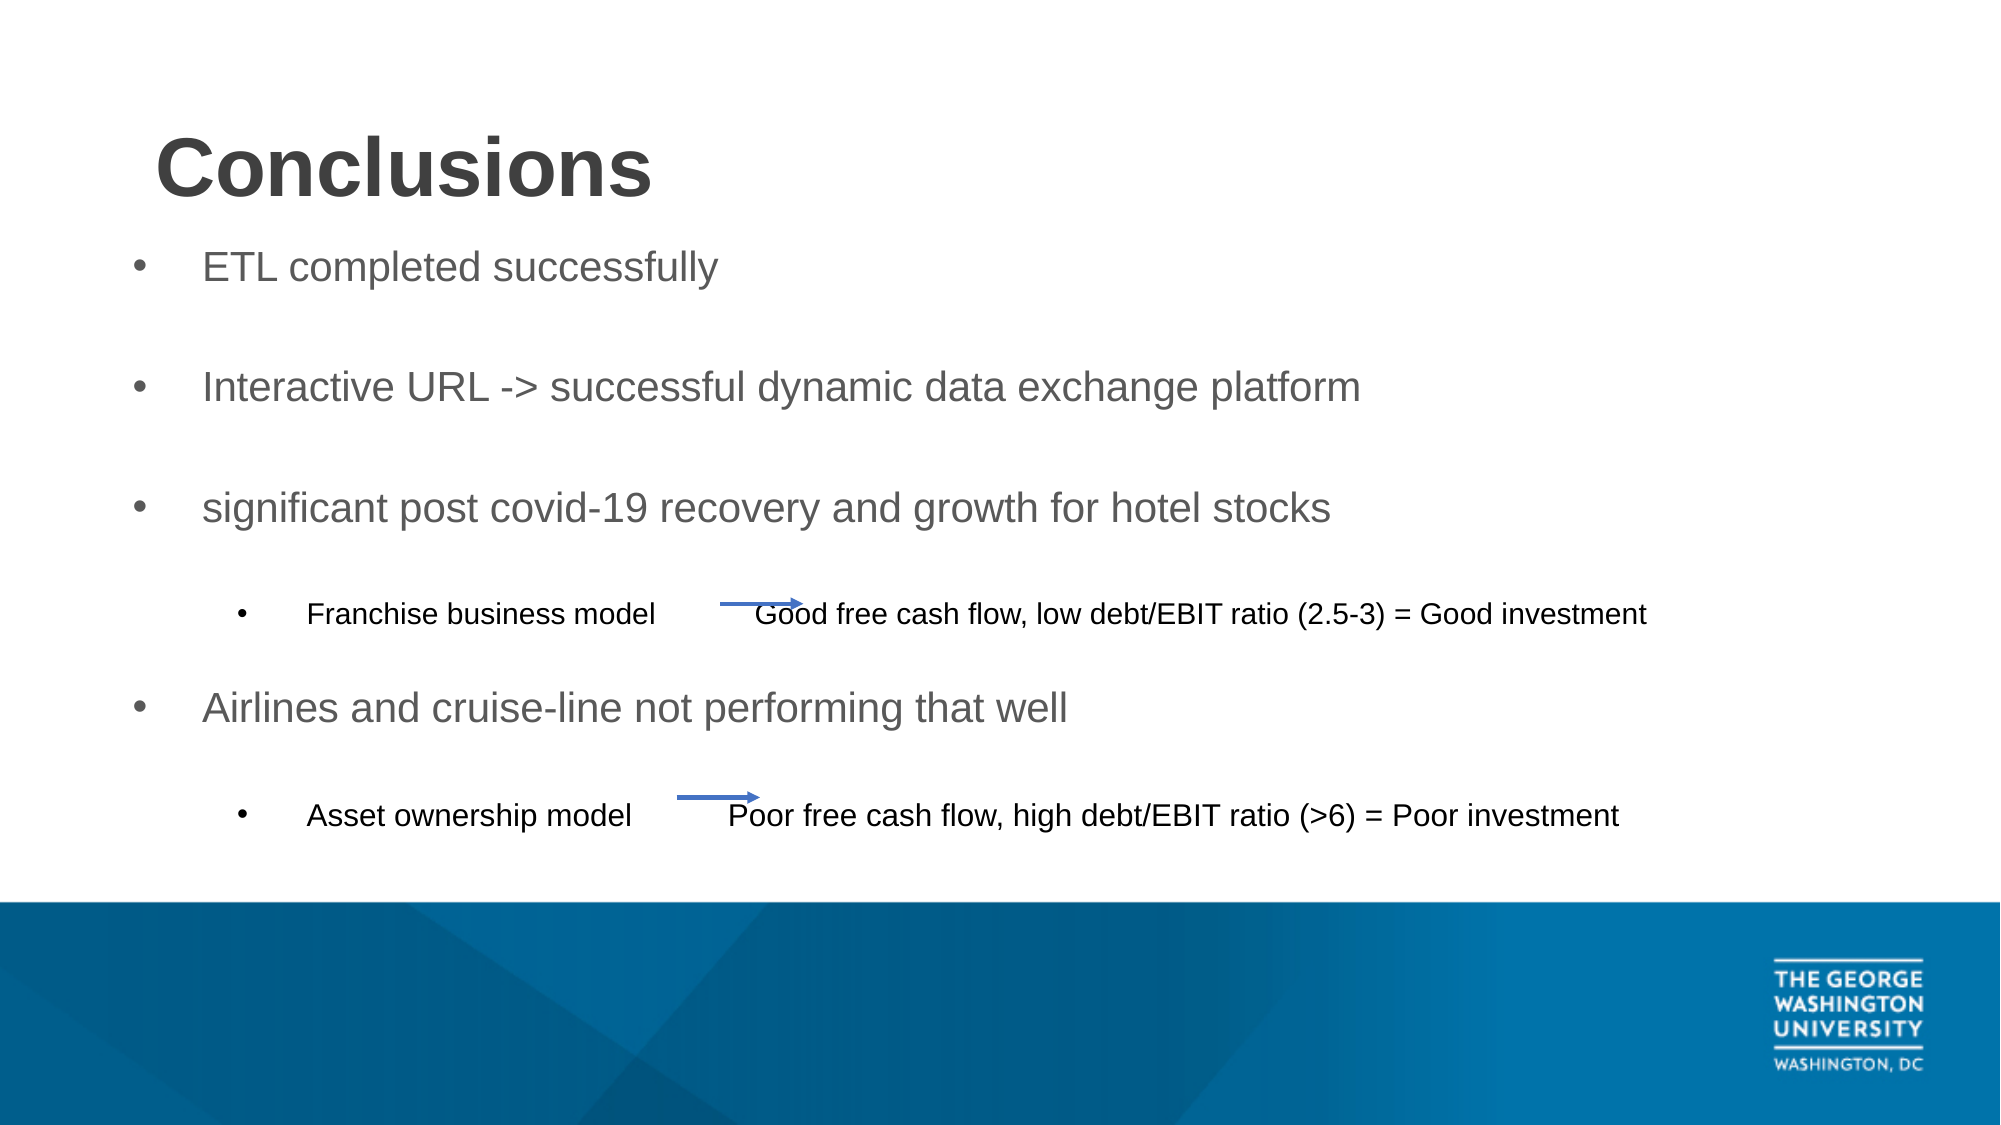

# Conclusions
ETL completed successfully

Interactive URL -> successful dynamic data exchange platform

significant post covid-19 recovery and growth for hotel stocks

Franchise business model            Good free cash flow, low debt/EBIT ratio (2.5-3) = Good investment

Airlines and cruise-line not performing that well

Asset ownership model           Poor free cash flow, high debt/EBIT ratio (>6) = Poor investment